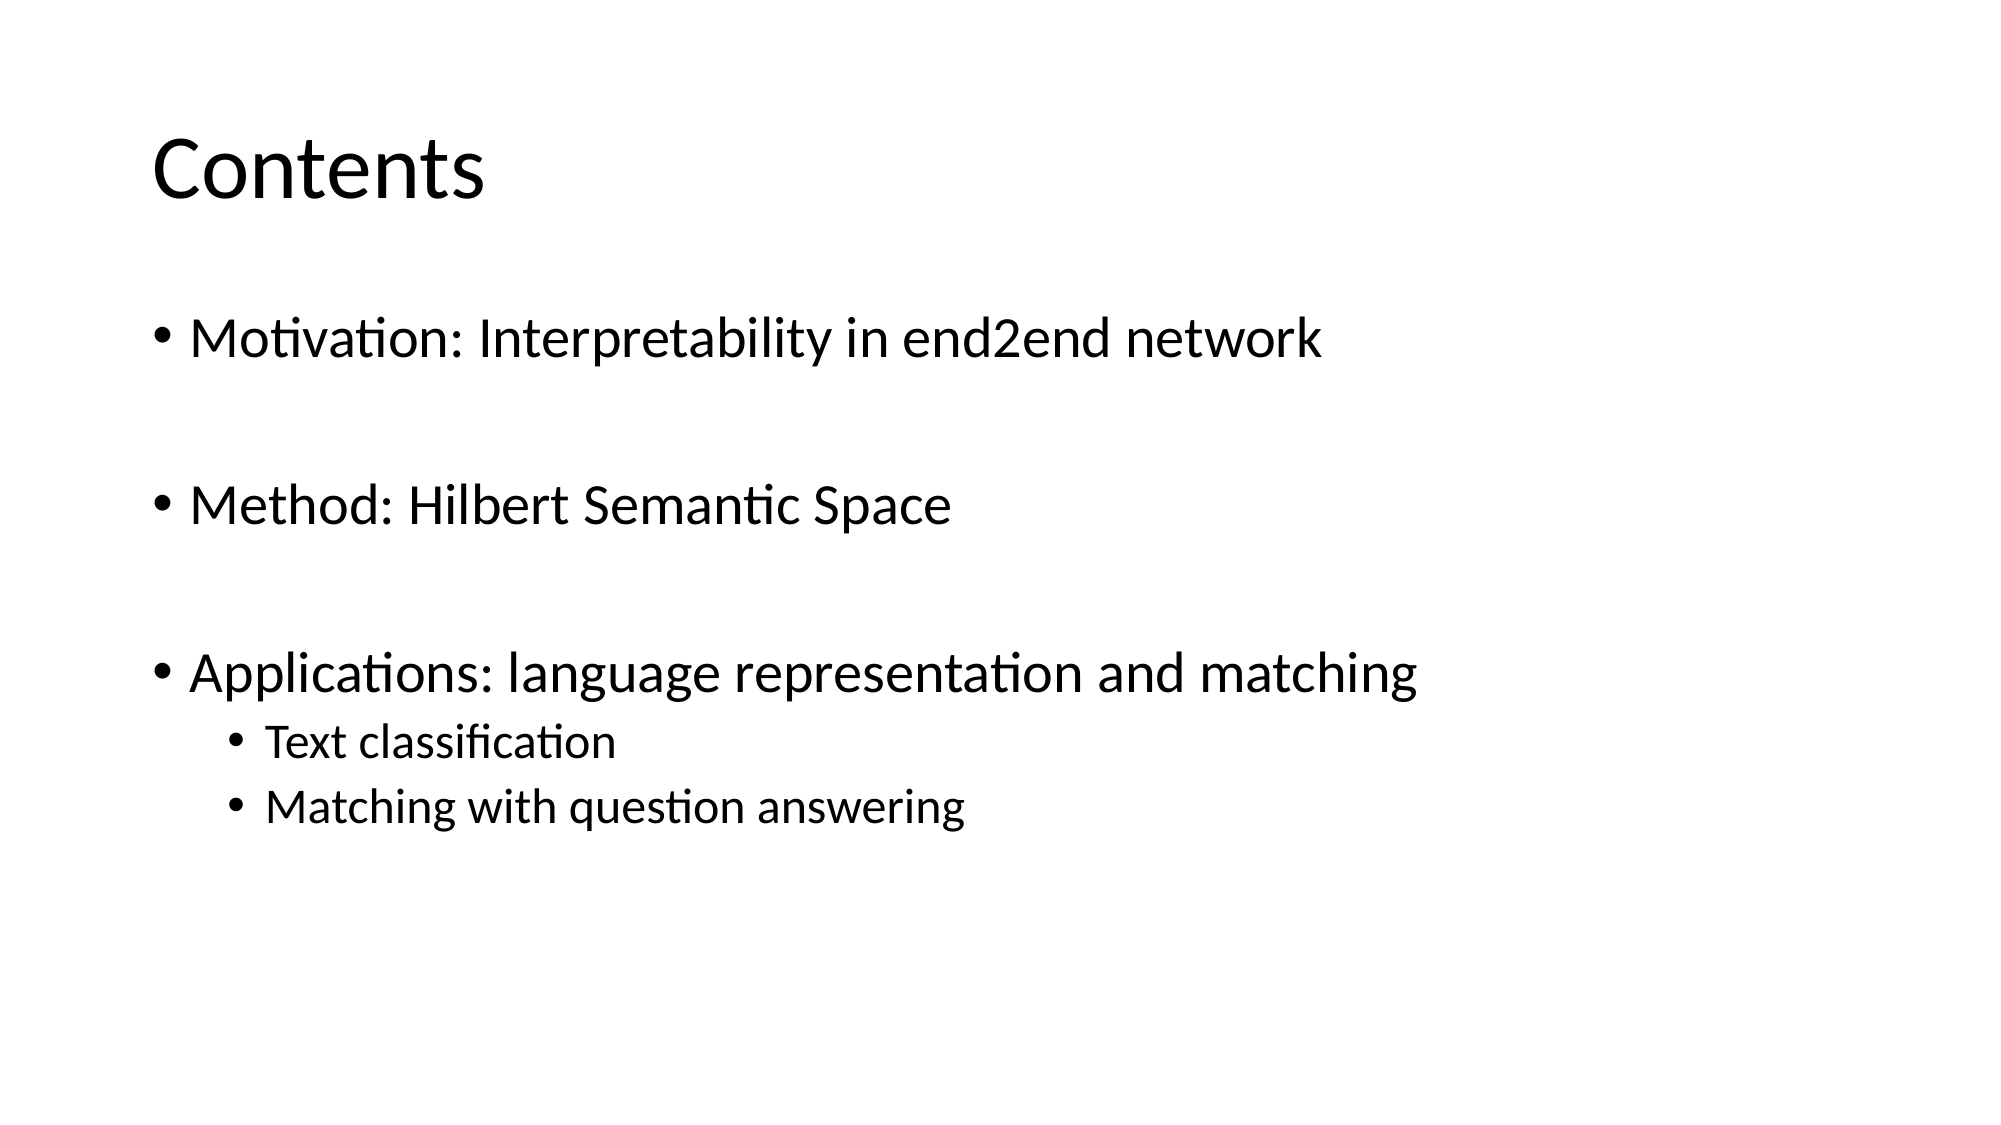

# Contents
Motivation: Interpretability in end2end network

Method: Hilbert Semantic Space

Applications: language representation and matching
Text classification
Matching with question answering